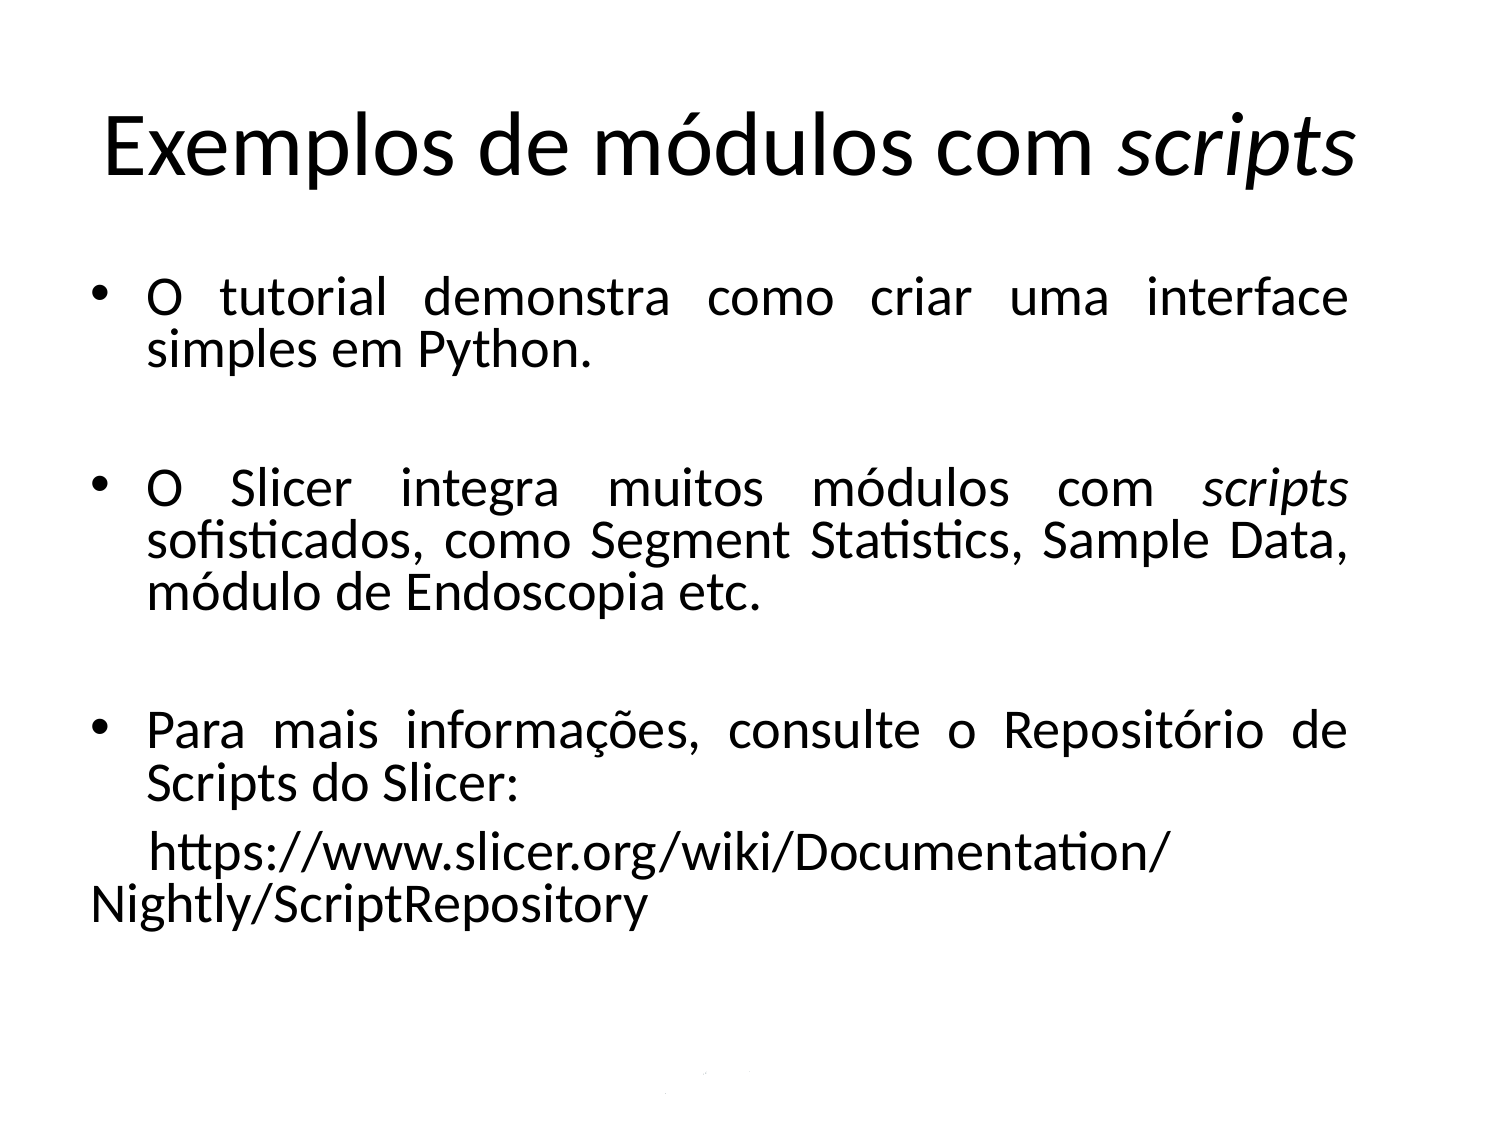

# Exemplos de módulos com scripts
O tutorial demonstra como criar uma interface simples em Python.

O Slicer integra muitos módulos com scripts sofisticados, como Segment Statistics, Sample Data, módulo de Endoscopia etc.

Para mais informações, consulte o Repositório de Scripts do Slicer:
	https://www.slicer.org/wiki/Documentation/Nightly/ScriptRepository